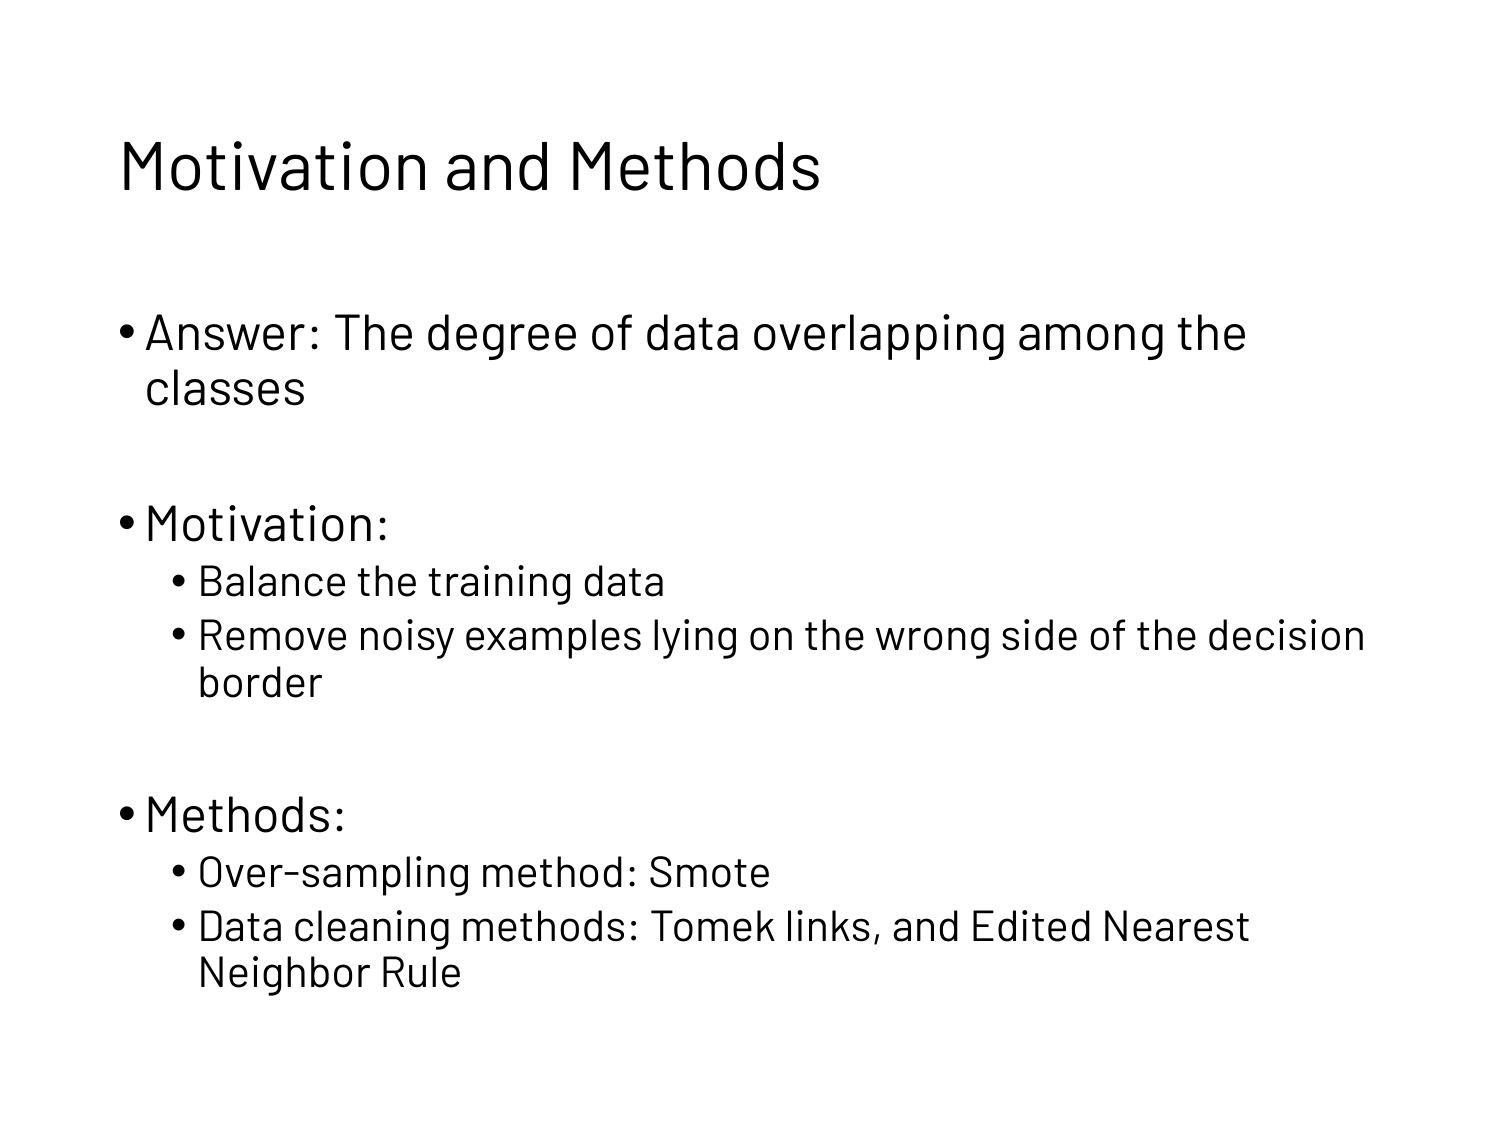

# Motivation and Methods
Answer: The degree of data overlapping among the classes

Motivation:
Balance the training data
Remove noisy examples lying on the wrong side of the decision border

Methods:
Over-sampling method: Smote
Data cleaning methods: Tomek links, and Edited Nearest Neighbor Rule